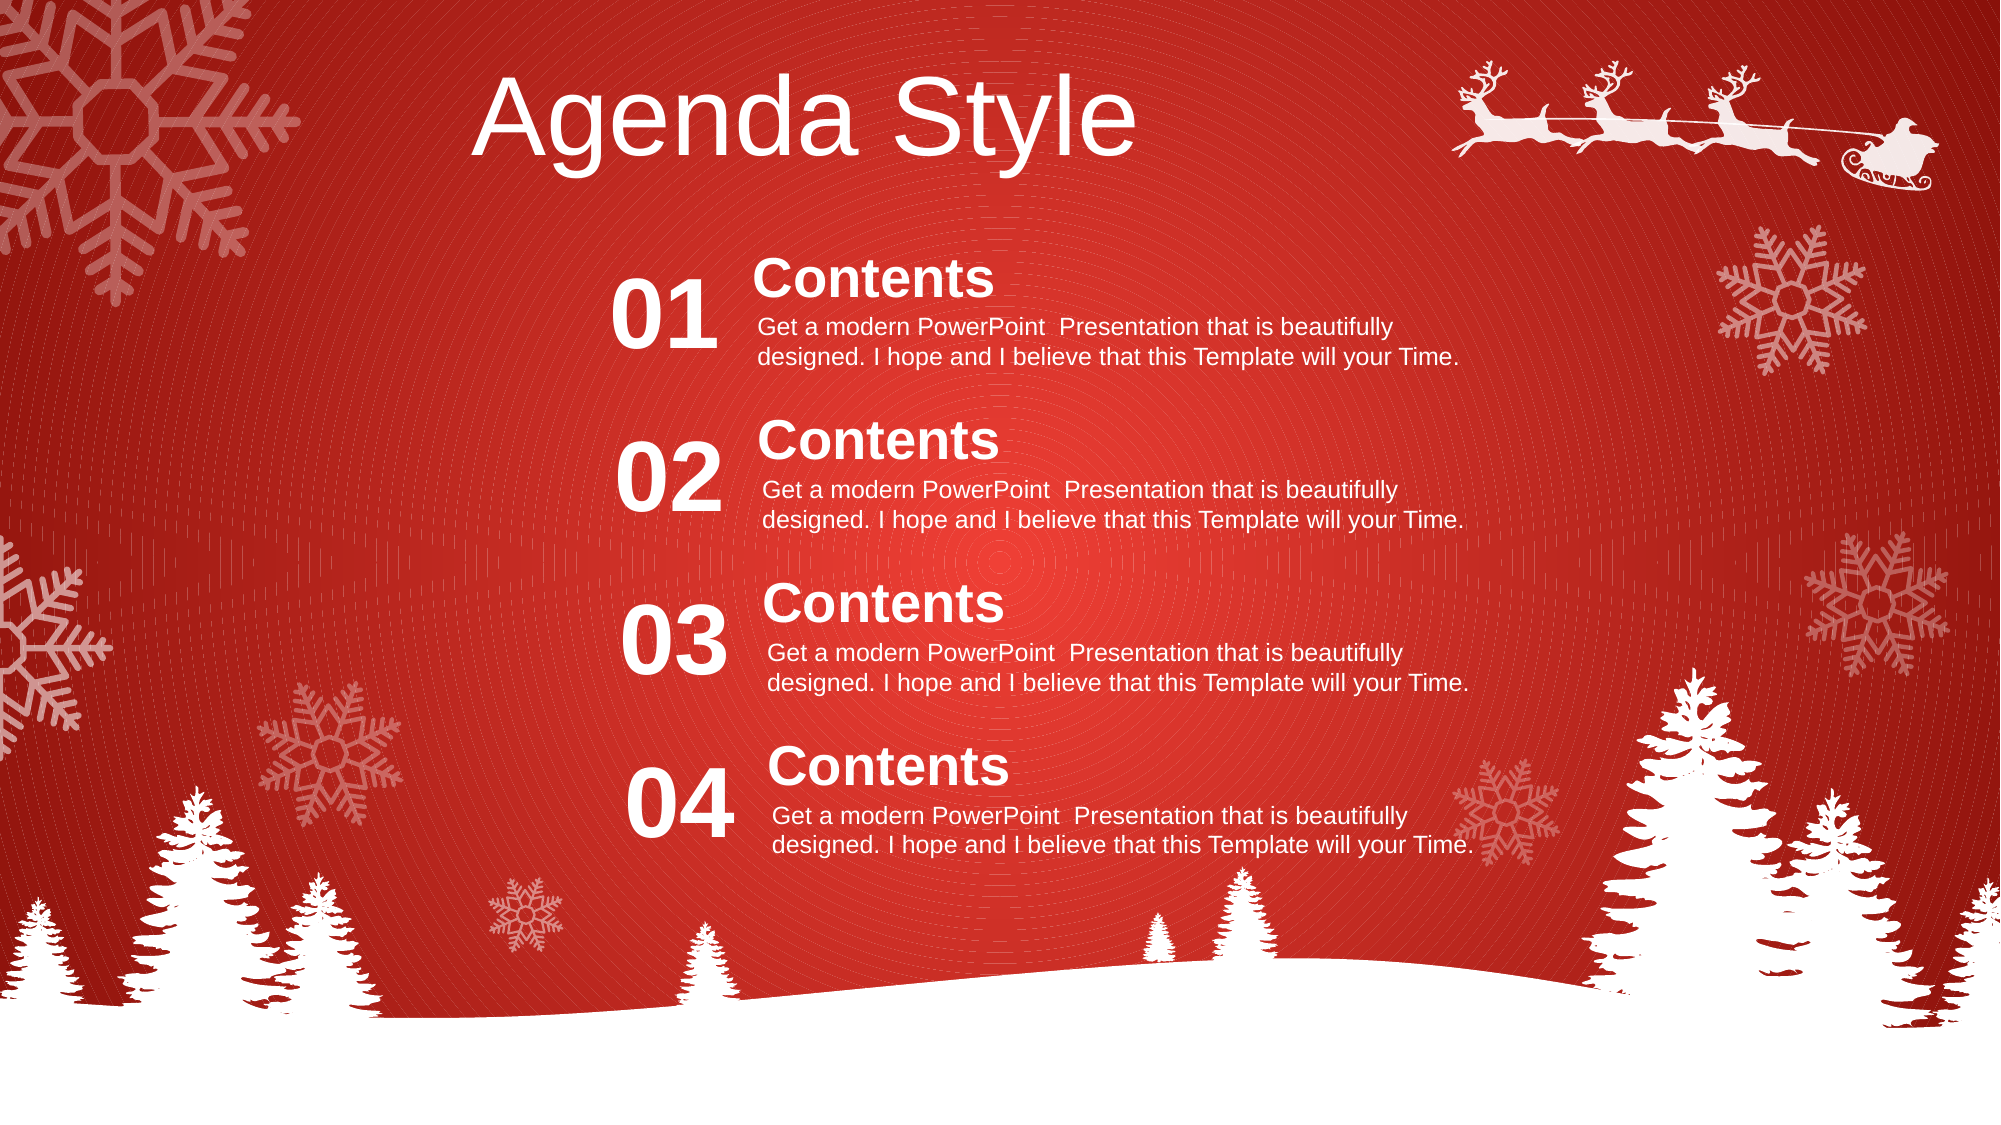

Agenda Style
Contents
01
Get a modern PowerPoint  Presentation that is beautifully designed. I hope and I believe that this Template will your Time.
Contents
02
Get a modern PowerPoint  Presentation that is beautifully designed. I hope and I believe that this Template will your Time.
Contents
03
Get a modern PowerPoint  Presentation that is beautifully designed. I hope and I believe that this Template will your Time.
Contents
04
Get a modern PowerPoint  Presentation that is beautifully designed. I hope and I believe that this Template will your Time.